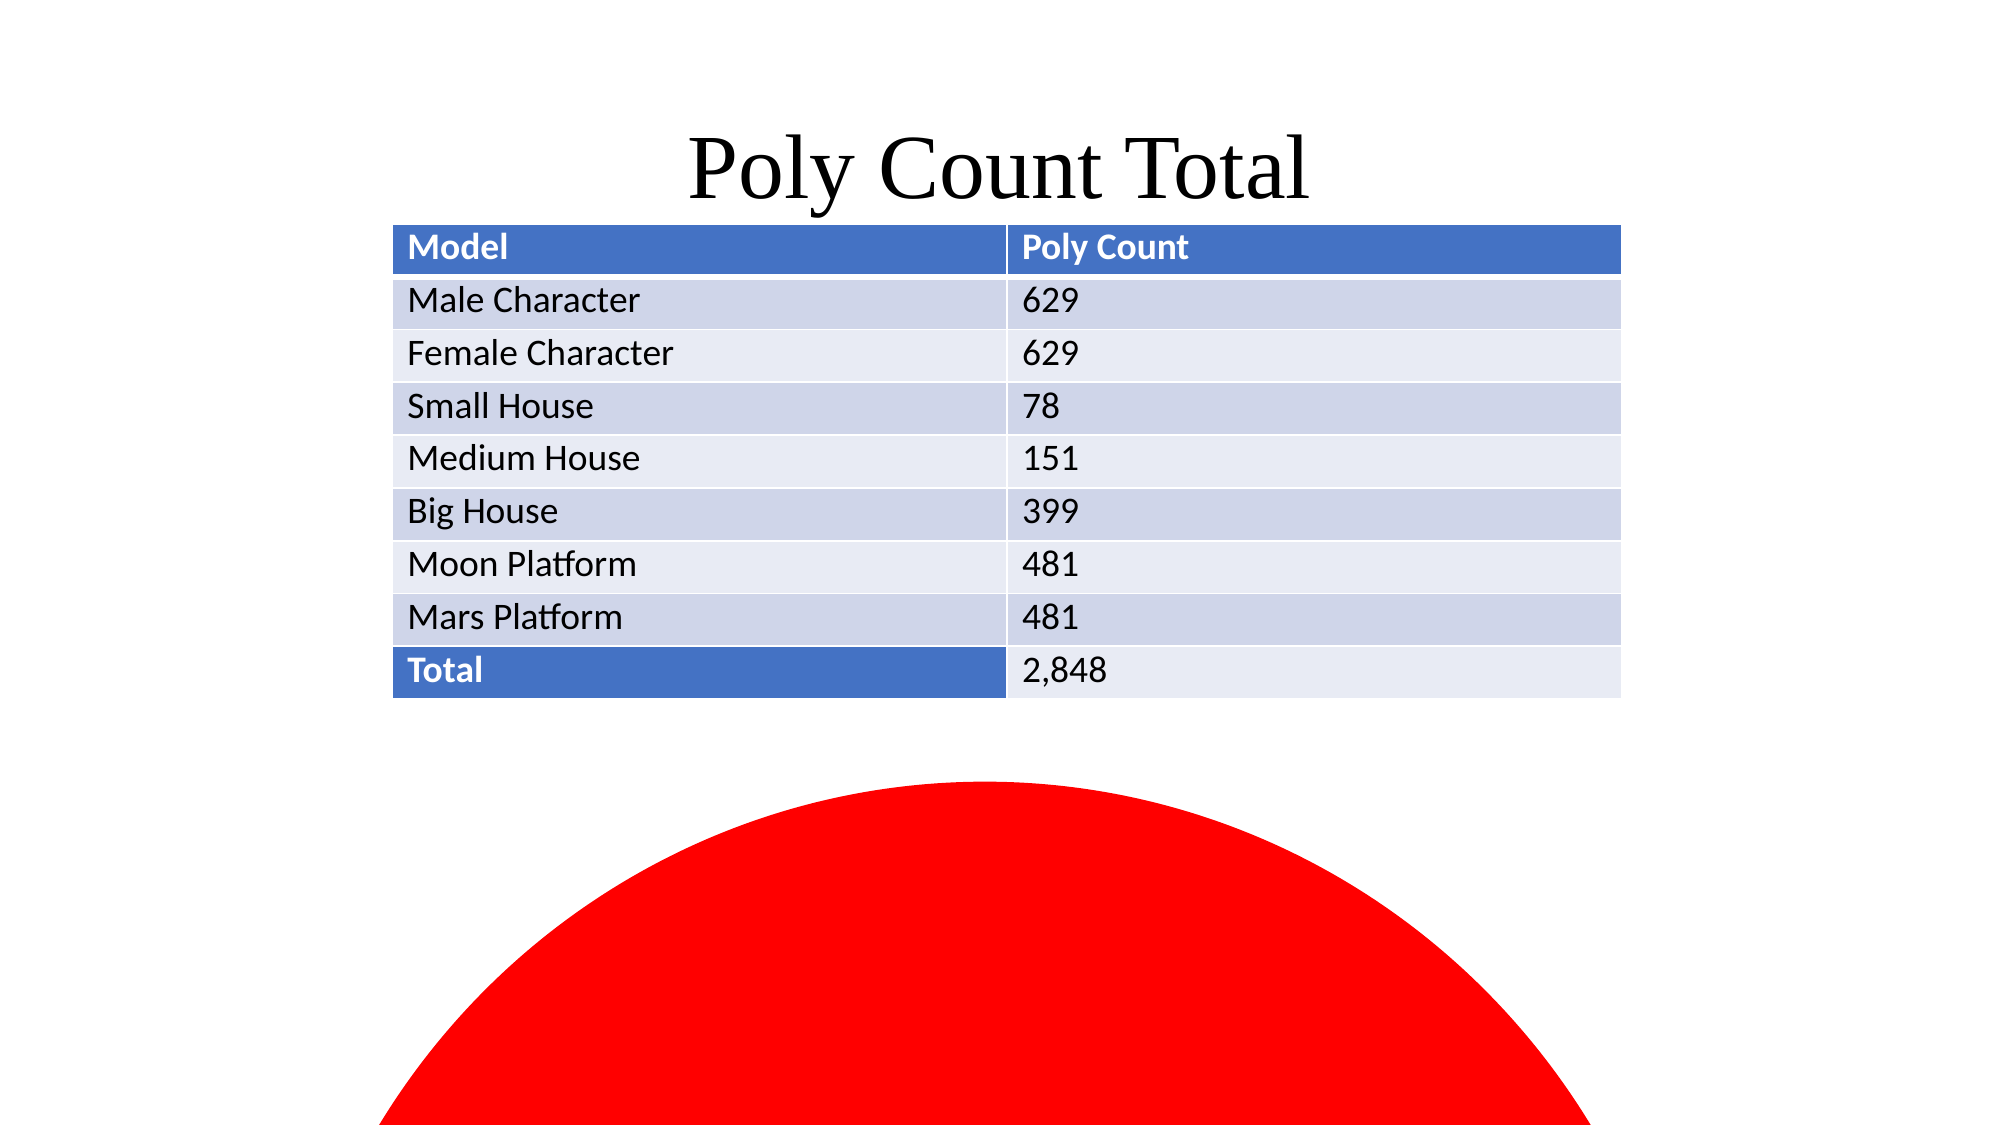

# Poly Count Total
| Model | Poly Count |
| --- | --- |
| Male Character | 629 |
| Female Character | 629 |
| Small House | 78 |
| Medium House | 151 |
| Big House | 399 |
| Moon Platform | 481 |
| Mars Platform | 481 |
| Total | 2,848 |